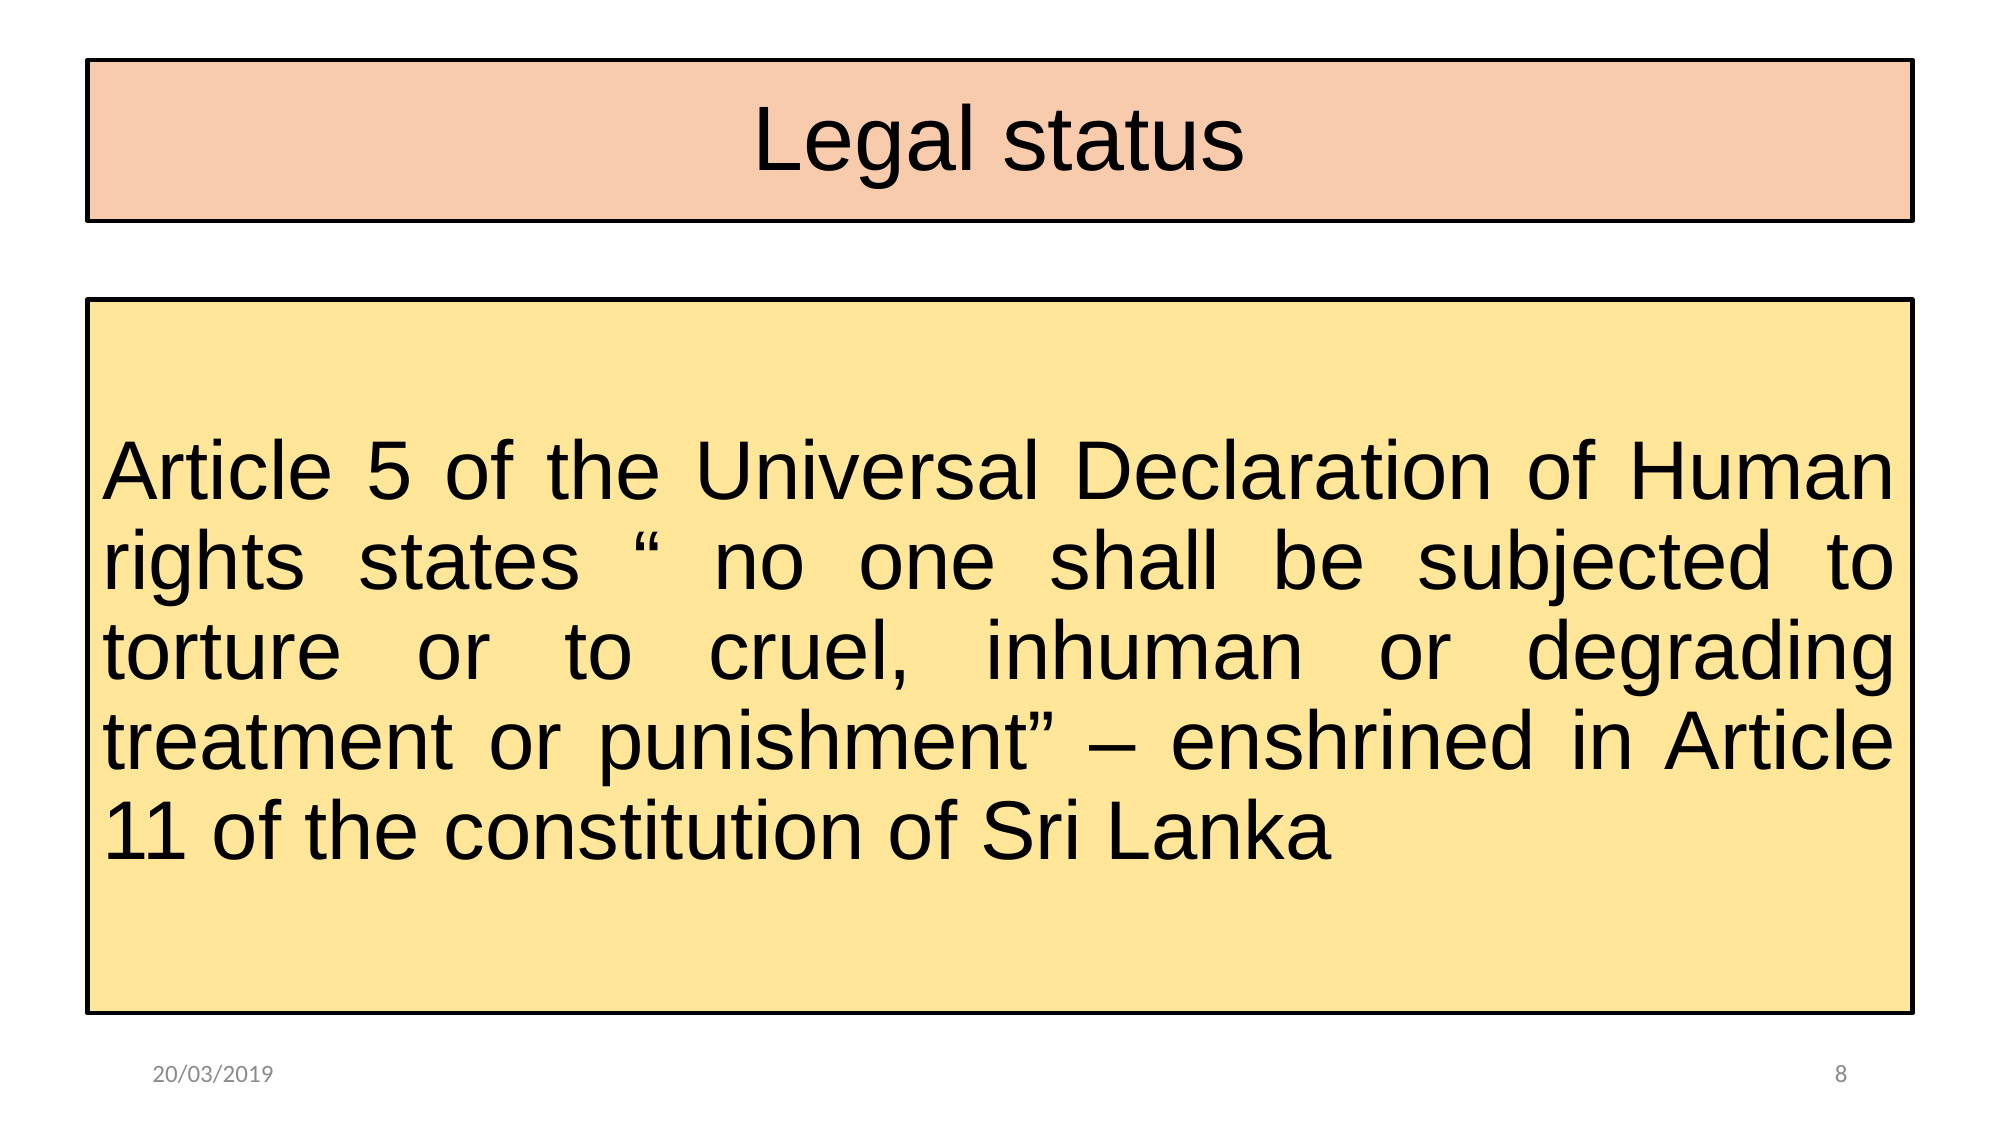

# Legal status

Article 5 of the Universal Declaration of Human rights states “ no one shall be subjected to torture or to cruel, inhuman or degrading treatment or punishment” – enshrined in Article 11 of the constitution of Sri Lanka

20/03/2019

8